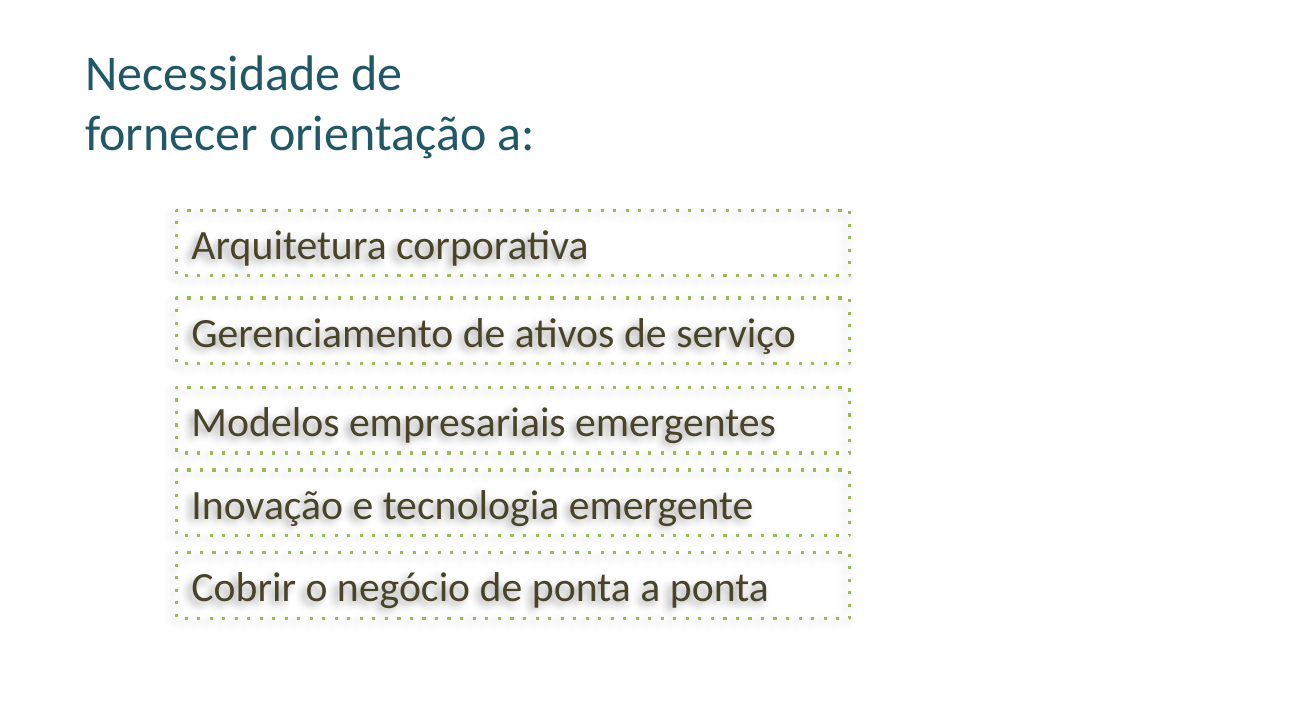

Necessidade de fornecer orientação a:

Arquitetura corporativa
Gerenciamento de ativos de serviço
Modelos empresariais emergentes
Inovação e tecnologia emergente
Cobrir o negócio de ponta a ponta